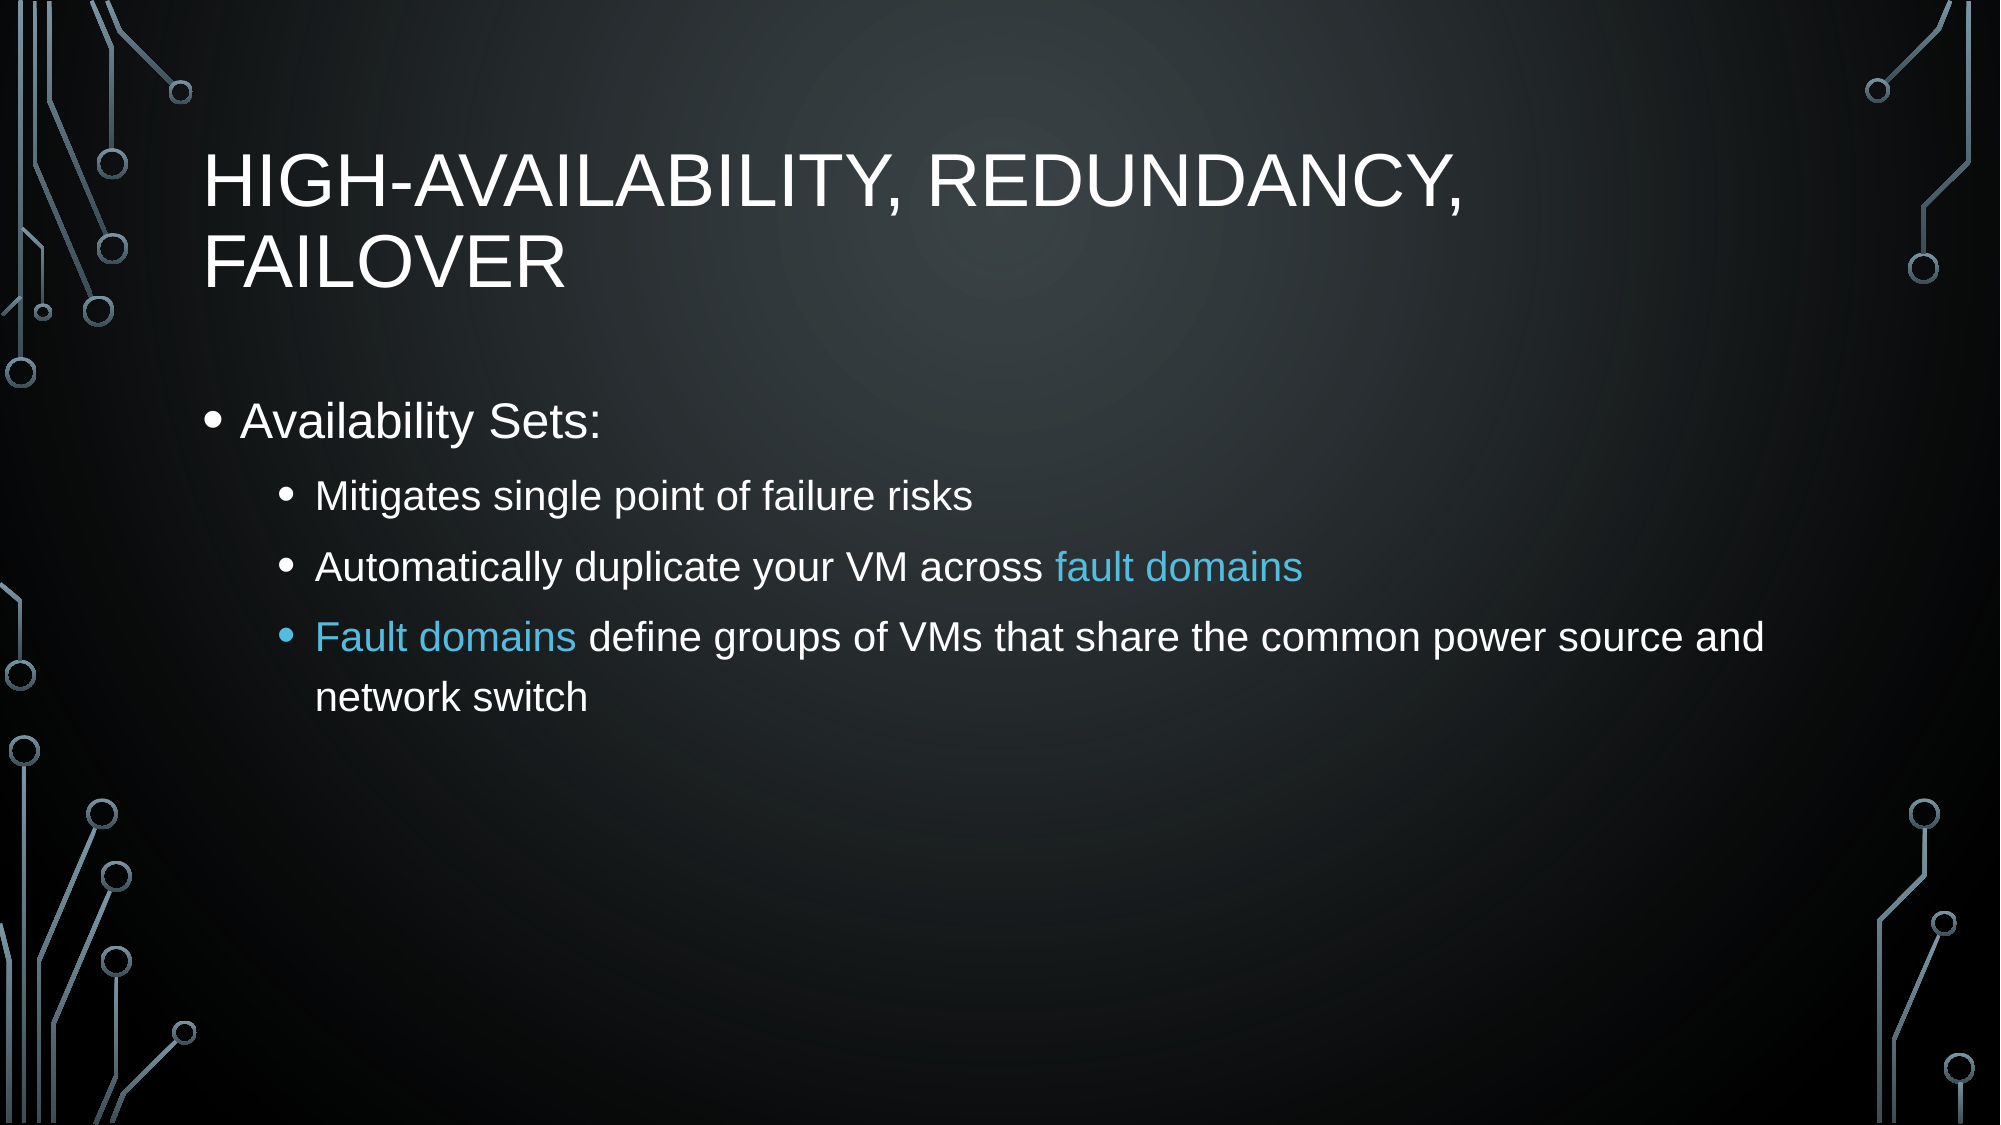

# High-Availability, Redundancy, Failover
Availability Sets:
Mitigates single point of failure risks
Automatically duplicate your VM across fault domains
Fault domains define groups of VMs that share the common power source and network switch